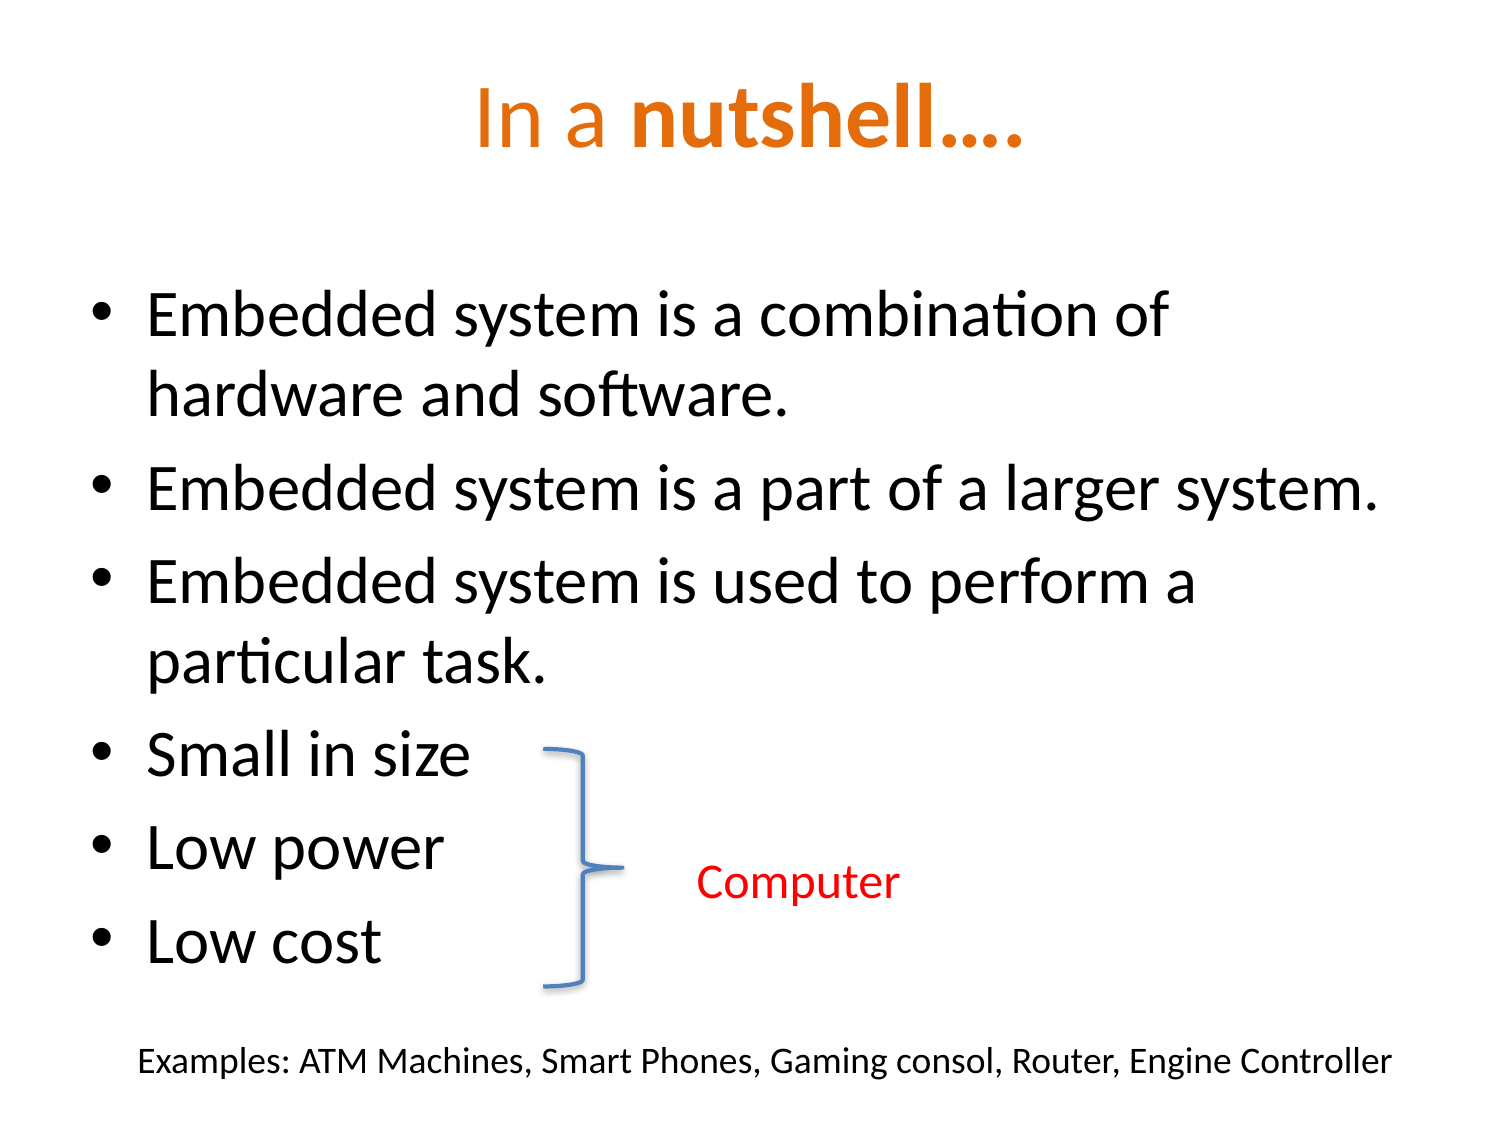

# In a nutshell….
Embedded system is a combination of hardware and software.
Embedded system is a part of a larger system.
Embedded system is used to perform a particular task.
Small in size
Low power
Low cost

Computer
Examples: ATM Machines, Smart Phones, Gaming consol, Router, Engine Controller